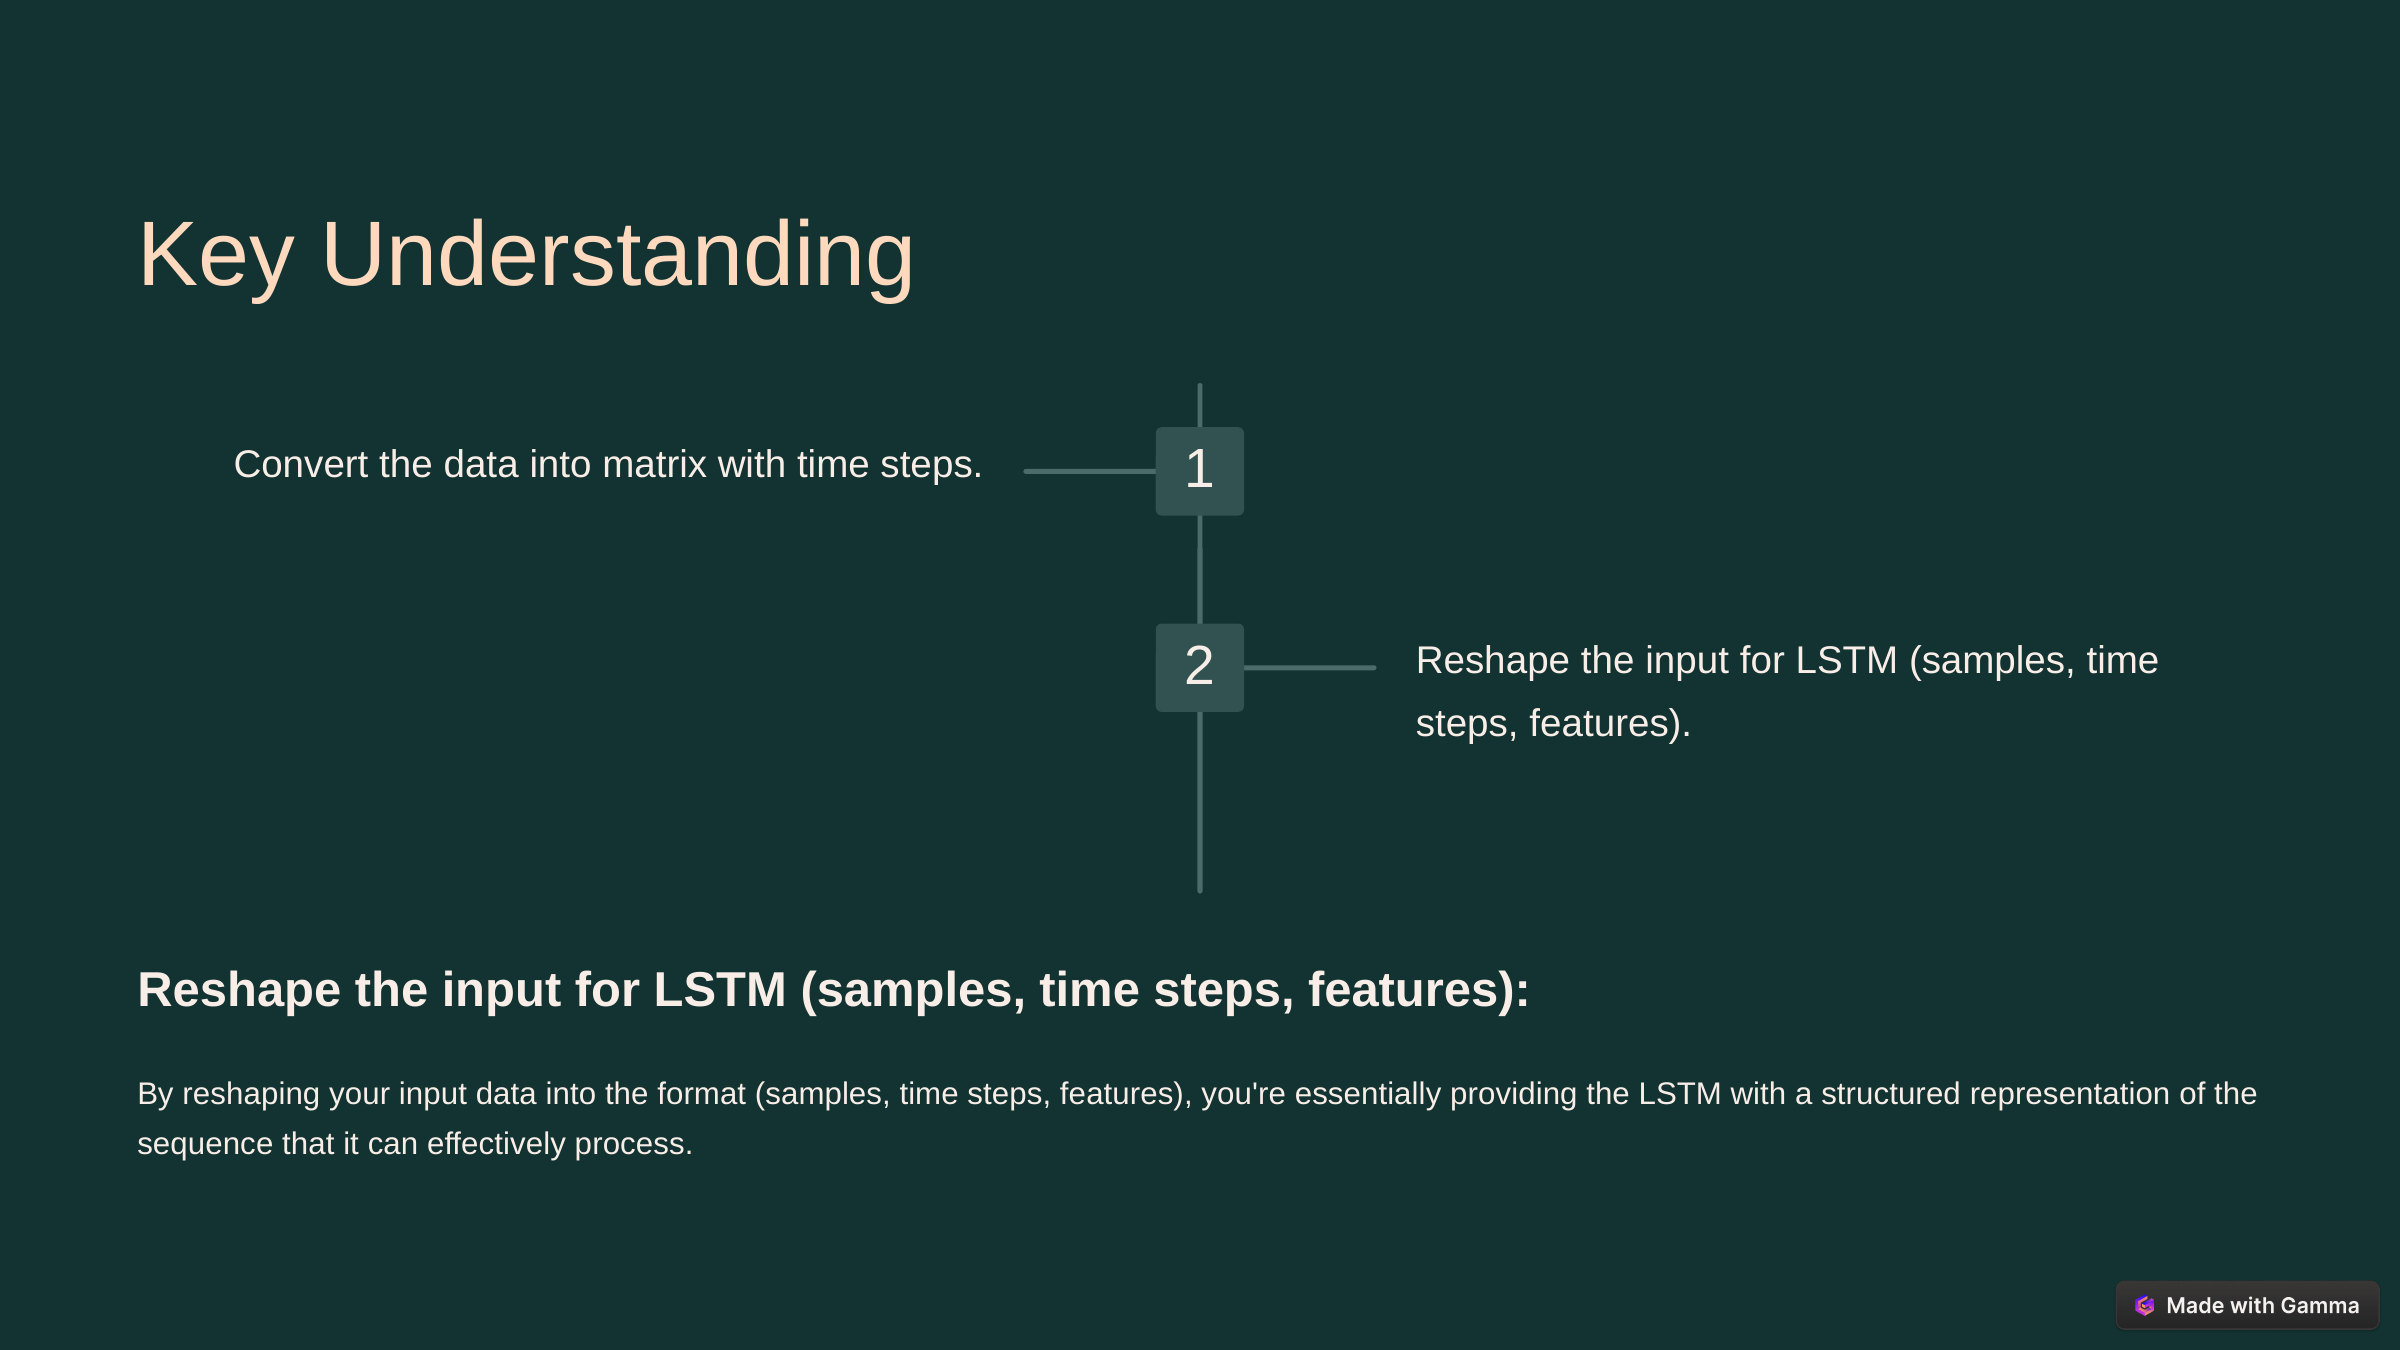

Key Understanding

Convert the data into matrix with time steps.

1

Reshape the input for LSTM (samples, time steps, features).

2

Reshape the input for LSTM (samples, time steps, features):
By reshaping your input data into the format (samples, time steps, features), you're essentially providing the LSTM with a structured representation of the sequence that it can effectively process.